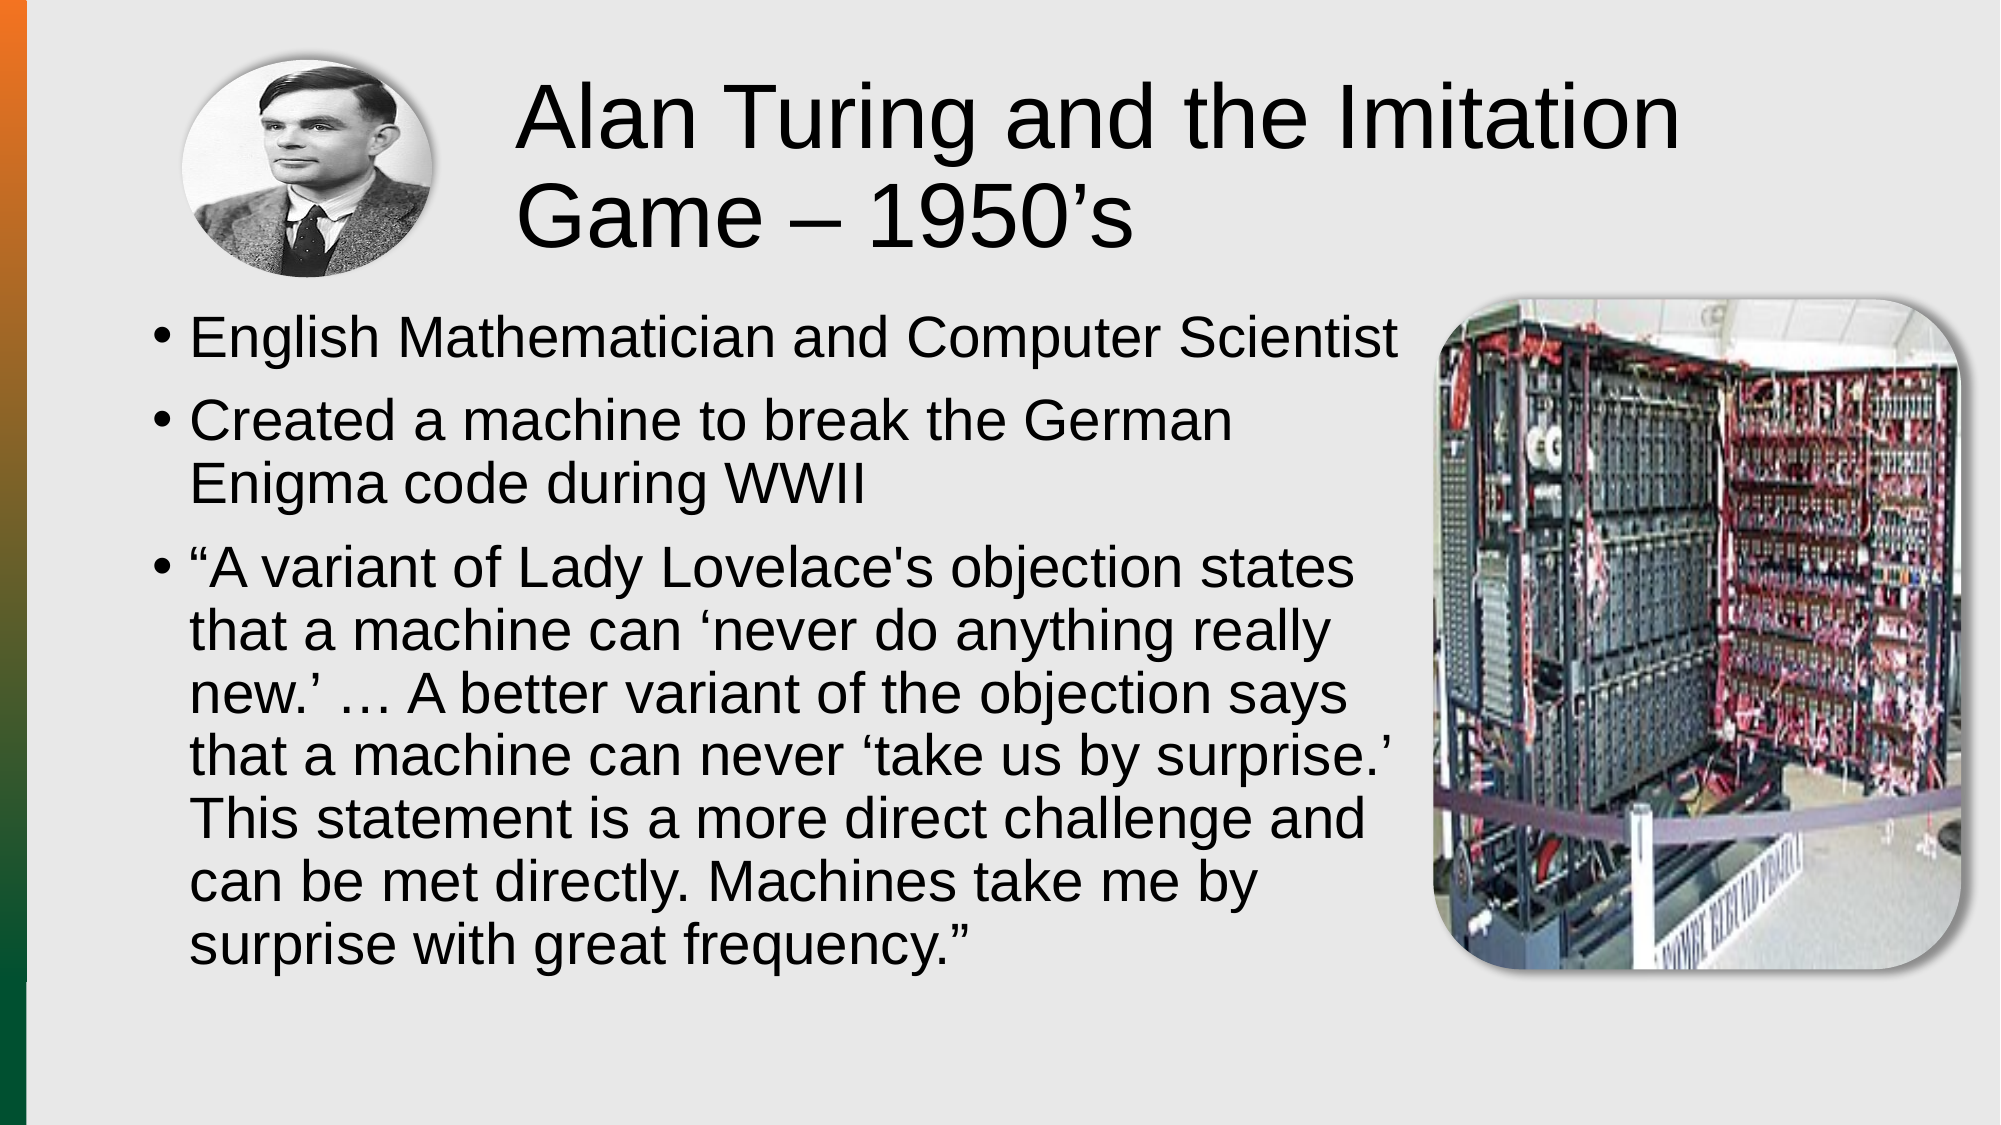

# Alan Turing and the Imitation Game – 1950’s

English Mathematician and Computer Scientist
Created a machine to break the German Enigma code during WWII
“A variant of Lady Lovelace's objection states that a machine can ‘never do anything really new.’ … A better variant of the objection says that a machine can never ‘take us by surprise.’ This statement is a more direct challenge and can be met directly. Machines take me by surprise with great frequency.”